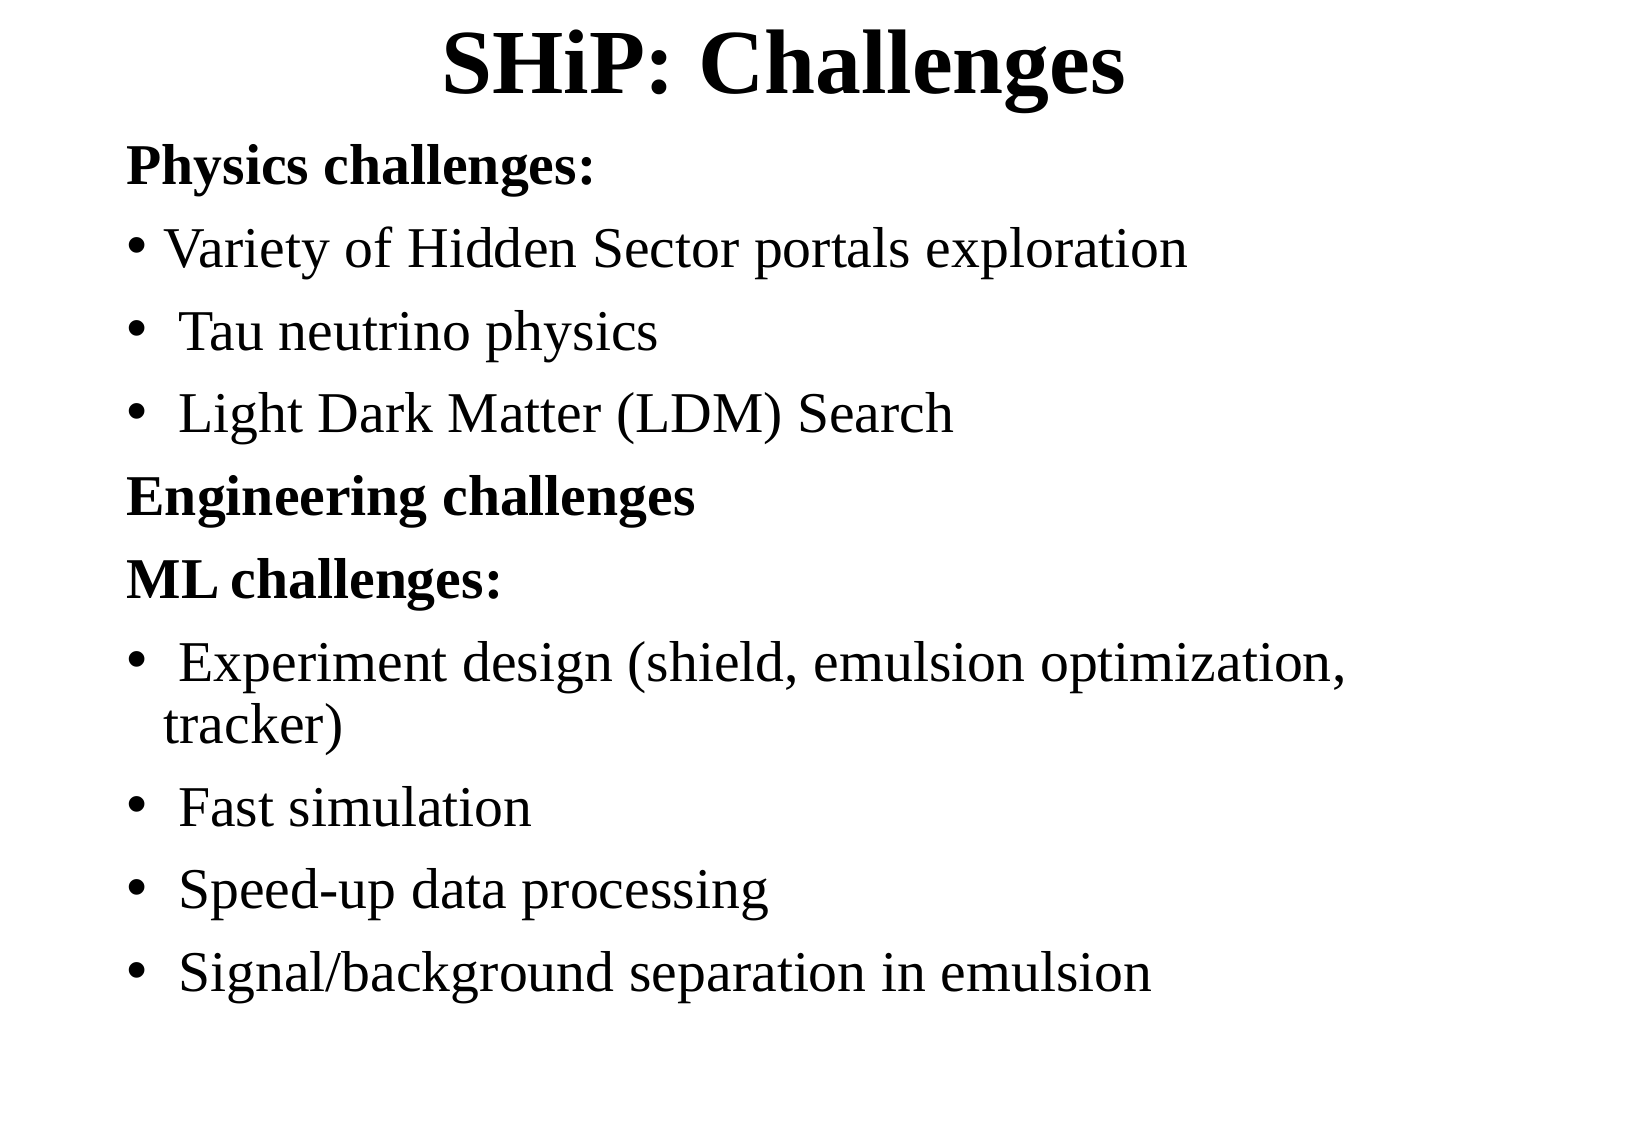

# SHiP: Challenges
Physics challenges:
Variety of Hidden Sector portals exploration
 Tau neutrino physics
 Light Dark Matter (LDM) Search
Engineering challenges
ML challenges:
 Experiment design (shield, emulsion optimization, tracker)
 Fast simulation
 Speed-up data processing
 Signal/background separation in emulsion